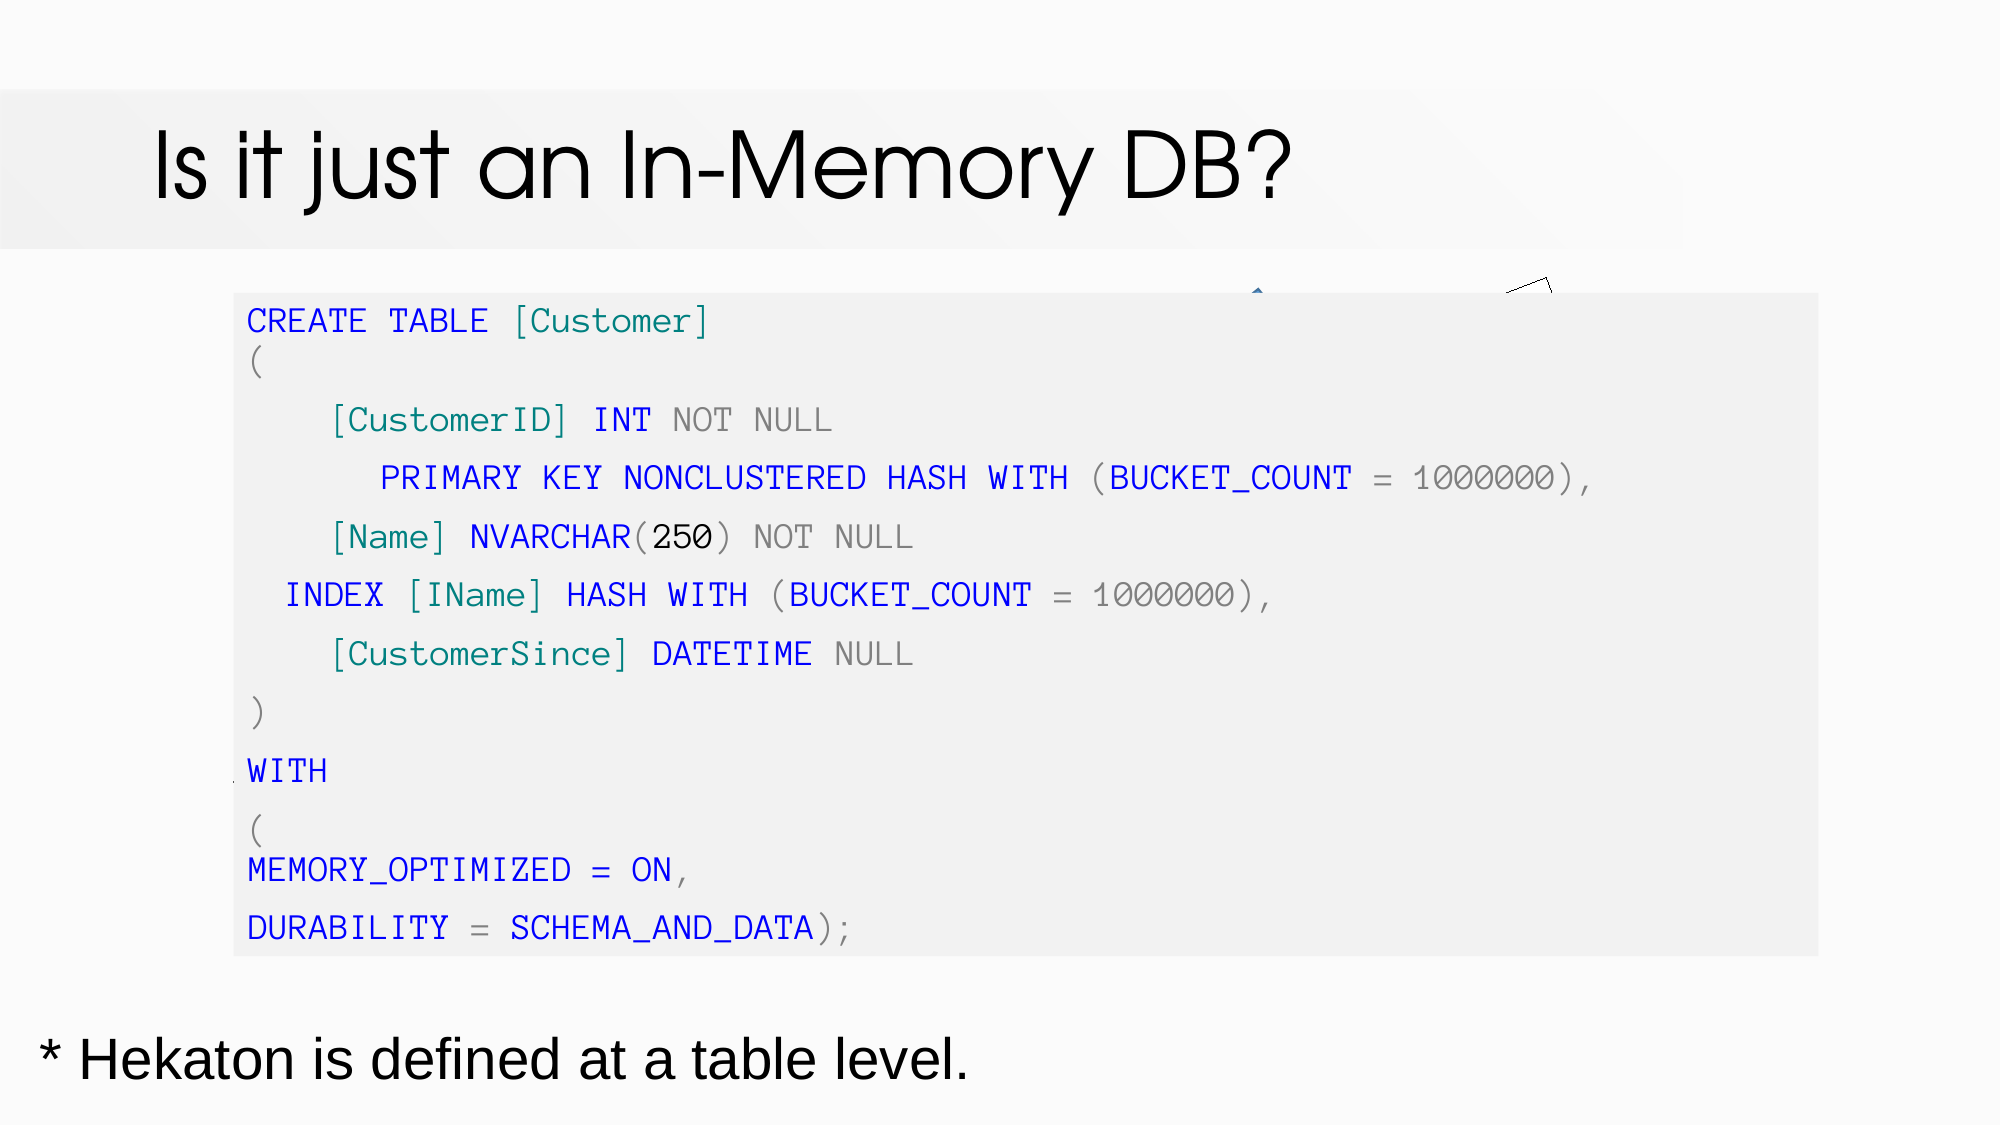

# Is it just an In-Memory DB?
CREATE TABLE [Customer]
(
    [CustomerID] INT NOT NULL
		PRIMARY KEY NONCLUSTERED HASH WITH (BUCKET_COUNT = 1000000),
    [Name] NVARCHAR(250) NOT NULL
		INDEX [IName] HASH WITH (BUCKET_COUNT = 1000000),
    [CustomerSince] DATETIME NULL
)
WITH
(
MEMORY_OPTIMIZED = ON,
DURABILITY = SCHEMA_AND_DATA);

DBCC PINTABLE?
* Hekaton is defined at a table level.